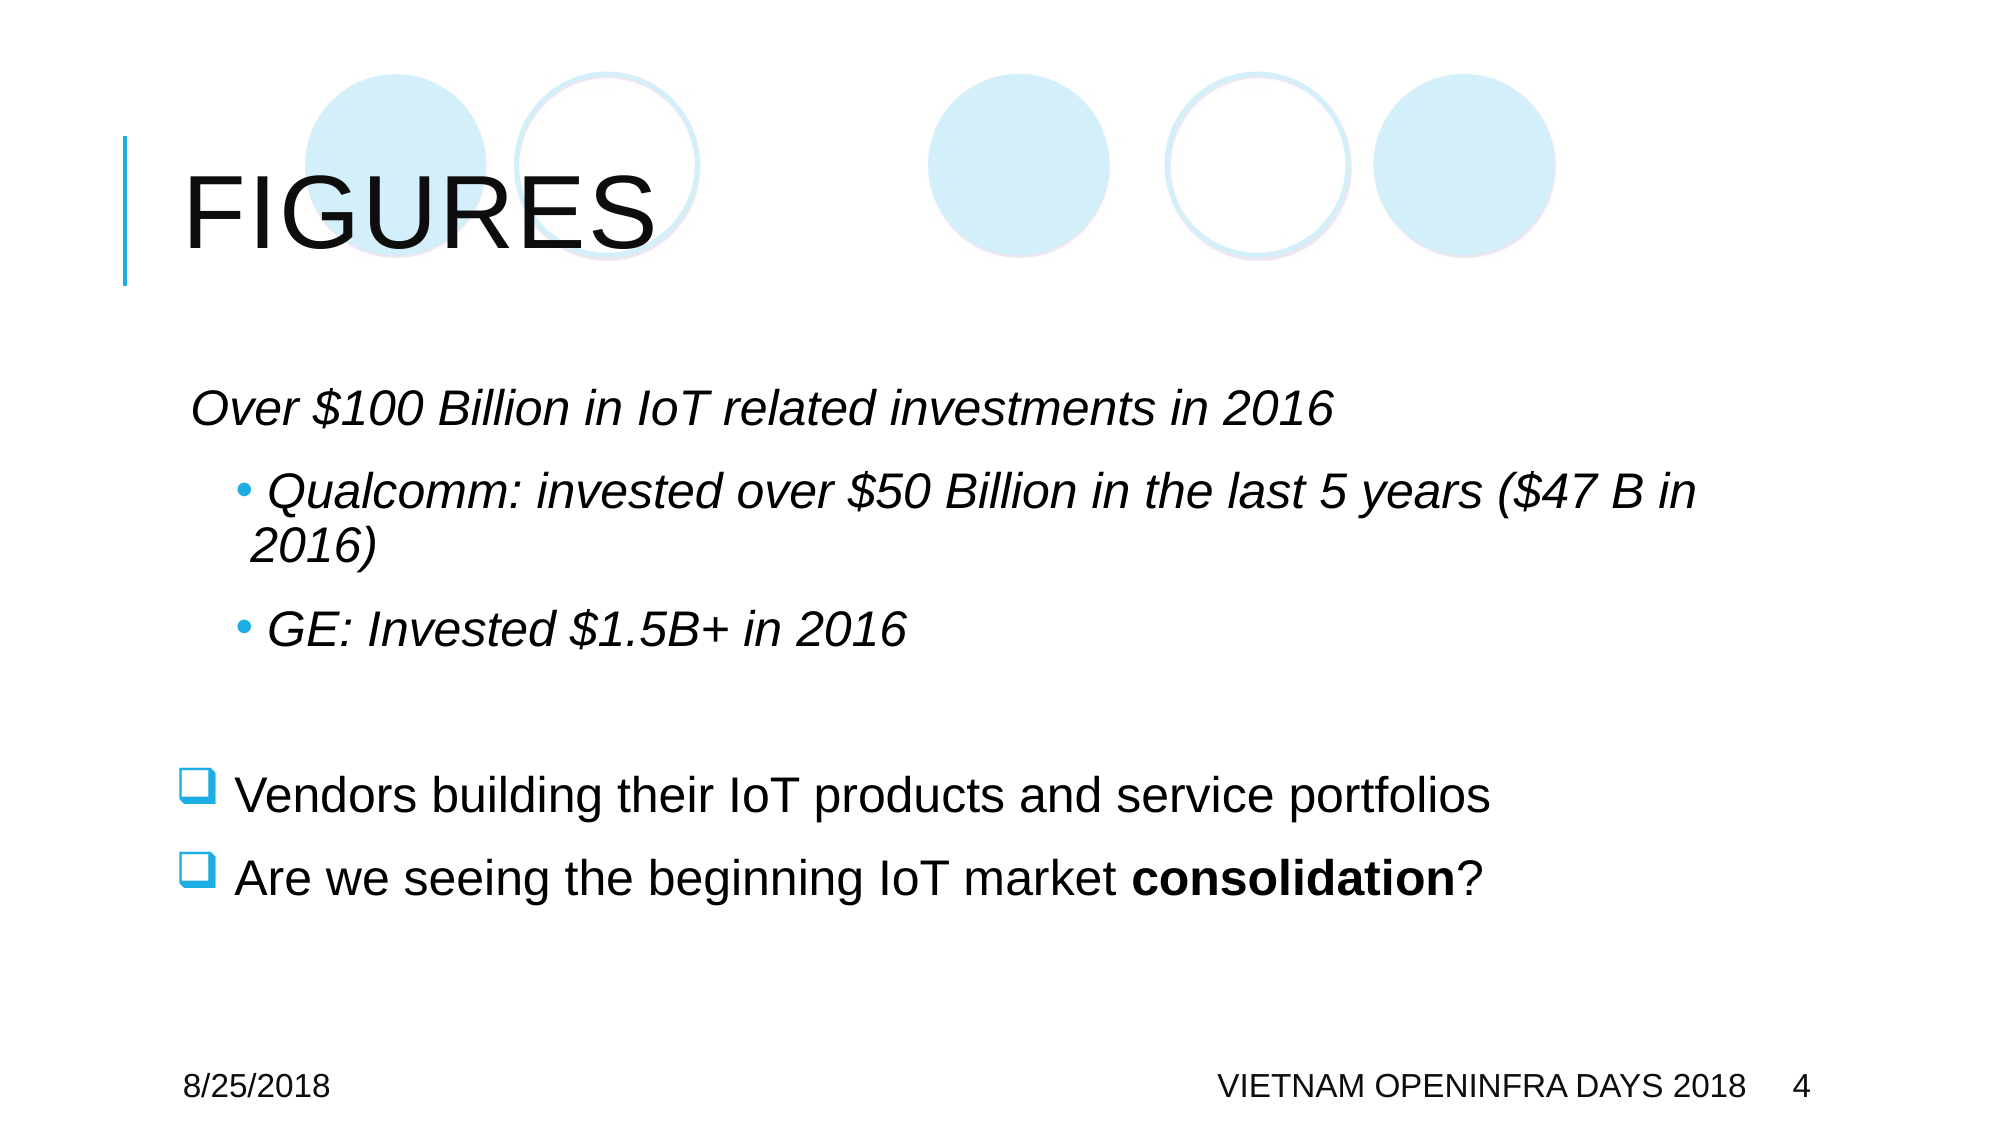

# Figures
Over $100 Billion in IoT related investments in 2016
 Qualcomm: invested over $50 Billion in the last 5 years ($47 B in 2016)
 GE: Invested $1.5B+ in 2016

 Vendors building their IoT products and service portfolios
 Are we seeing the beginning IoT market consolidation?

8/25/2018
Vietnam OpenInfra days 2018
4